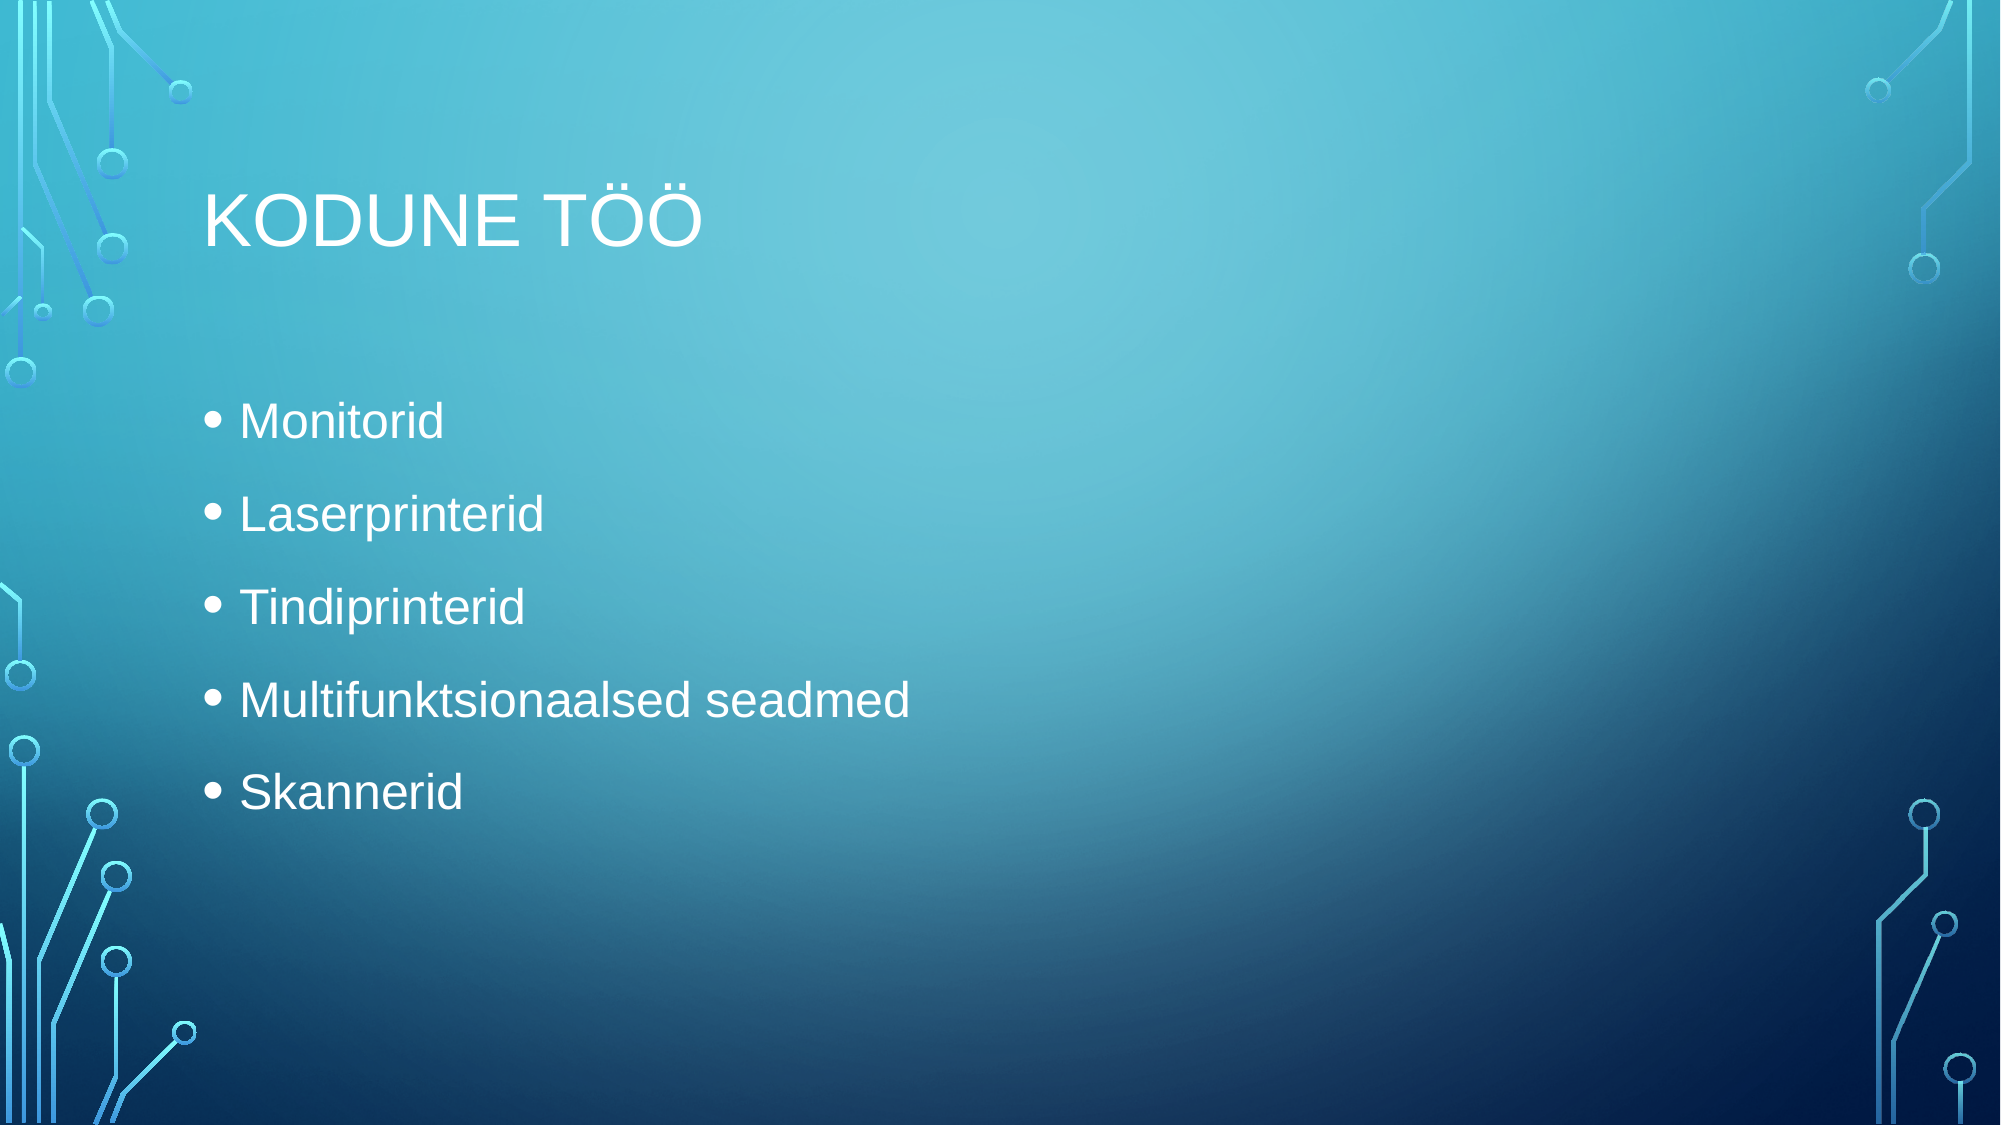

# Kodune töö
Monitorid
Laserprinterid
Tindiprinterid
Multifunktsionaalsed seadmed
Skannerid